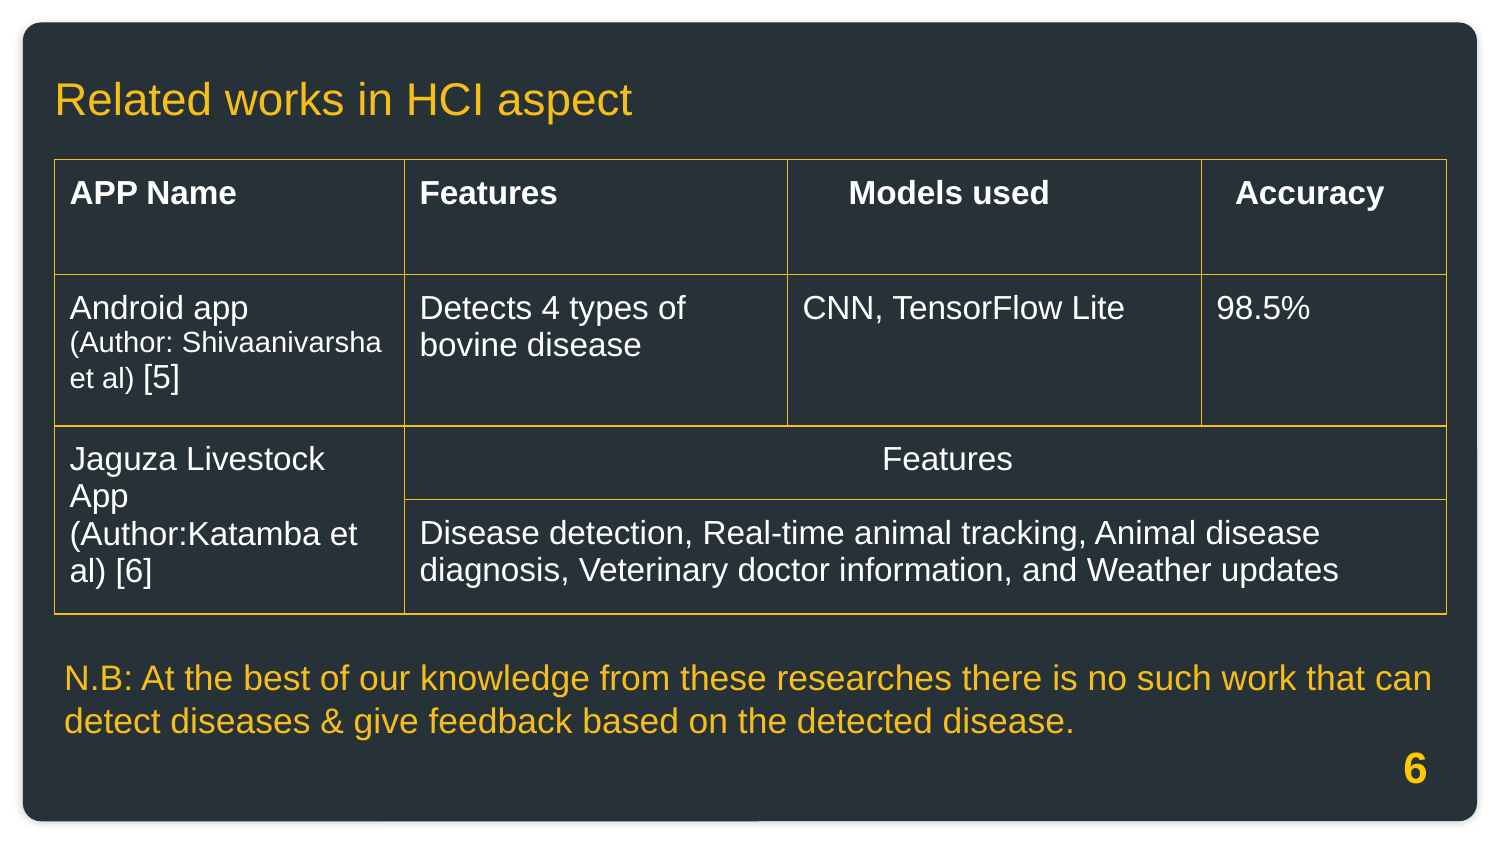

Related works in HCI aspect

| APP Name | Features | Models used | Accuracy |
| --- | --- | --- | --- |
| Android app (Author: Shivaanivarsha et al) [5] | Detects 4 types of bovine disease | CNN, TensorFlow Lite | 98.5% |
| Jaguza Livestock App (Author:Katamba et al) [6] | Features |  |  |
|  | Disease detection, Real-time animal tracking, Animal disease diagnosis, Veterinary doctor information, and Weather updates |  |  |
N.B: At the best of our knowledge from these researches there is no such work that can detect diseases & give feedback based on the detected disease.

6